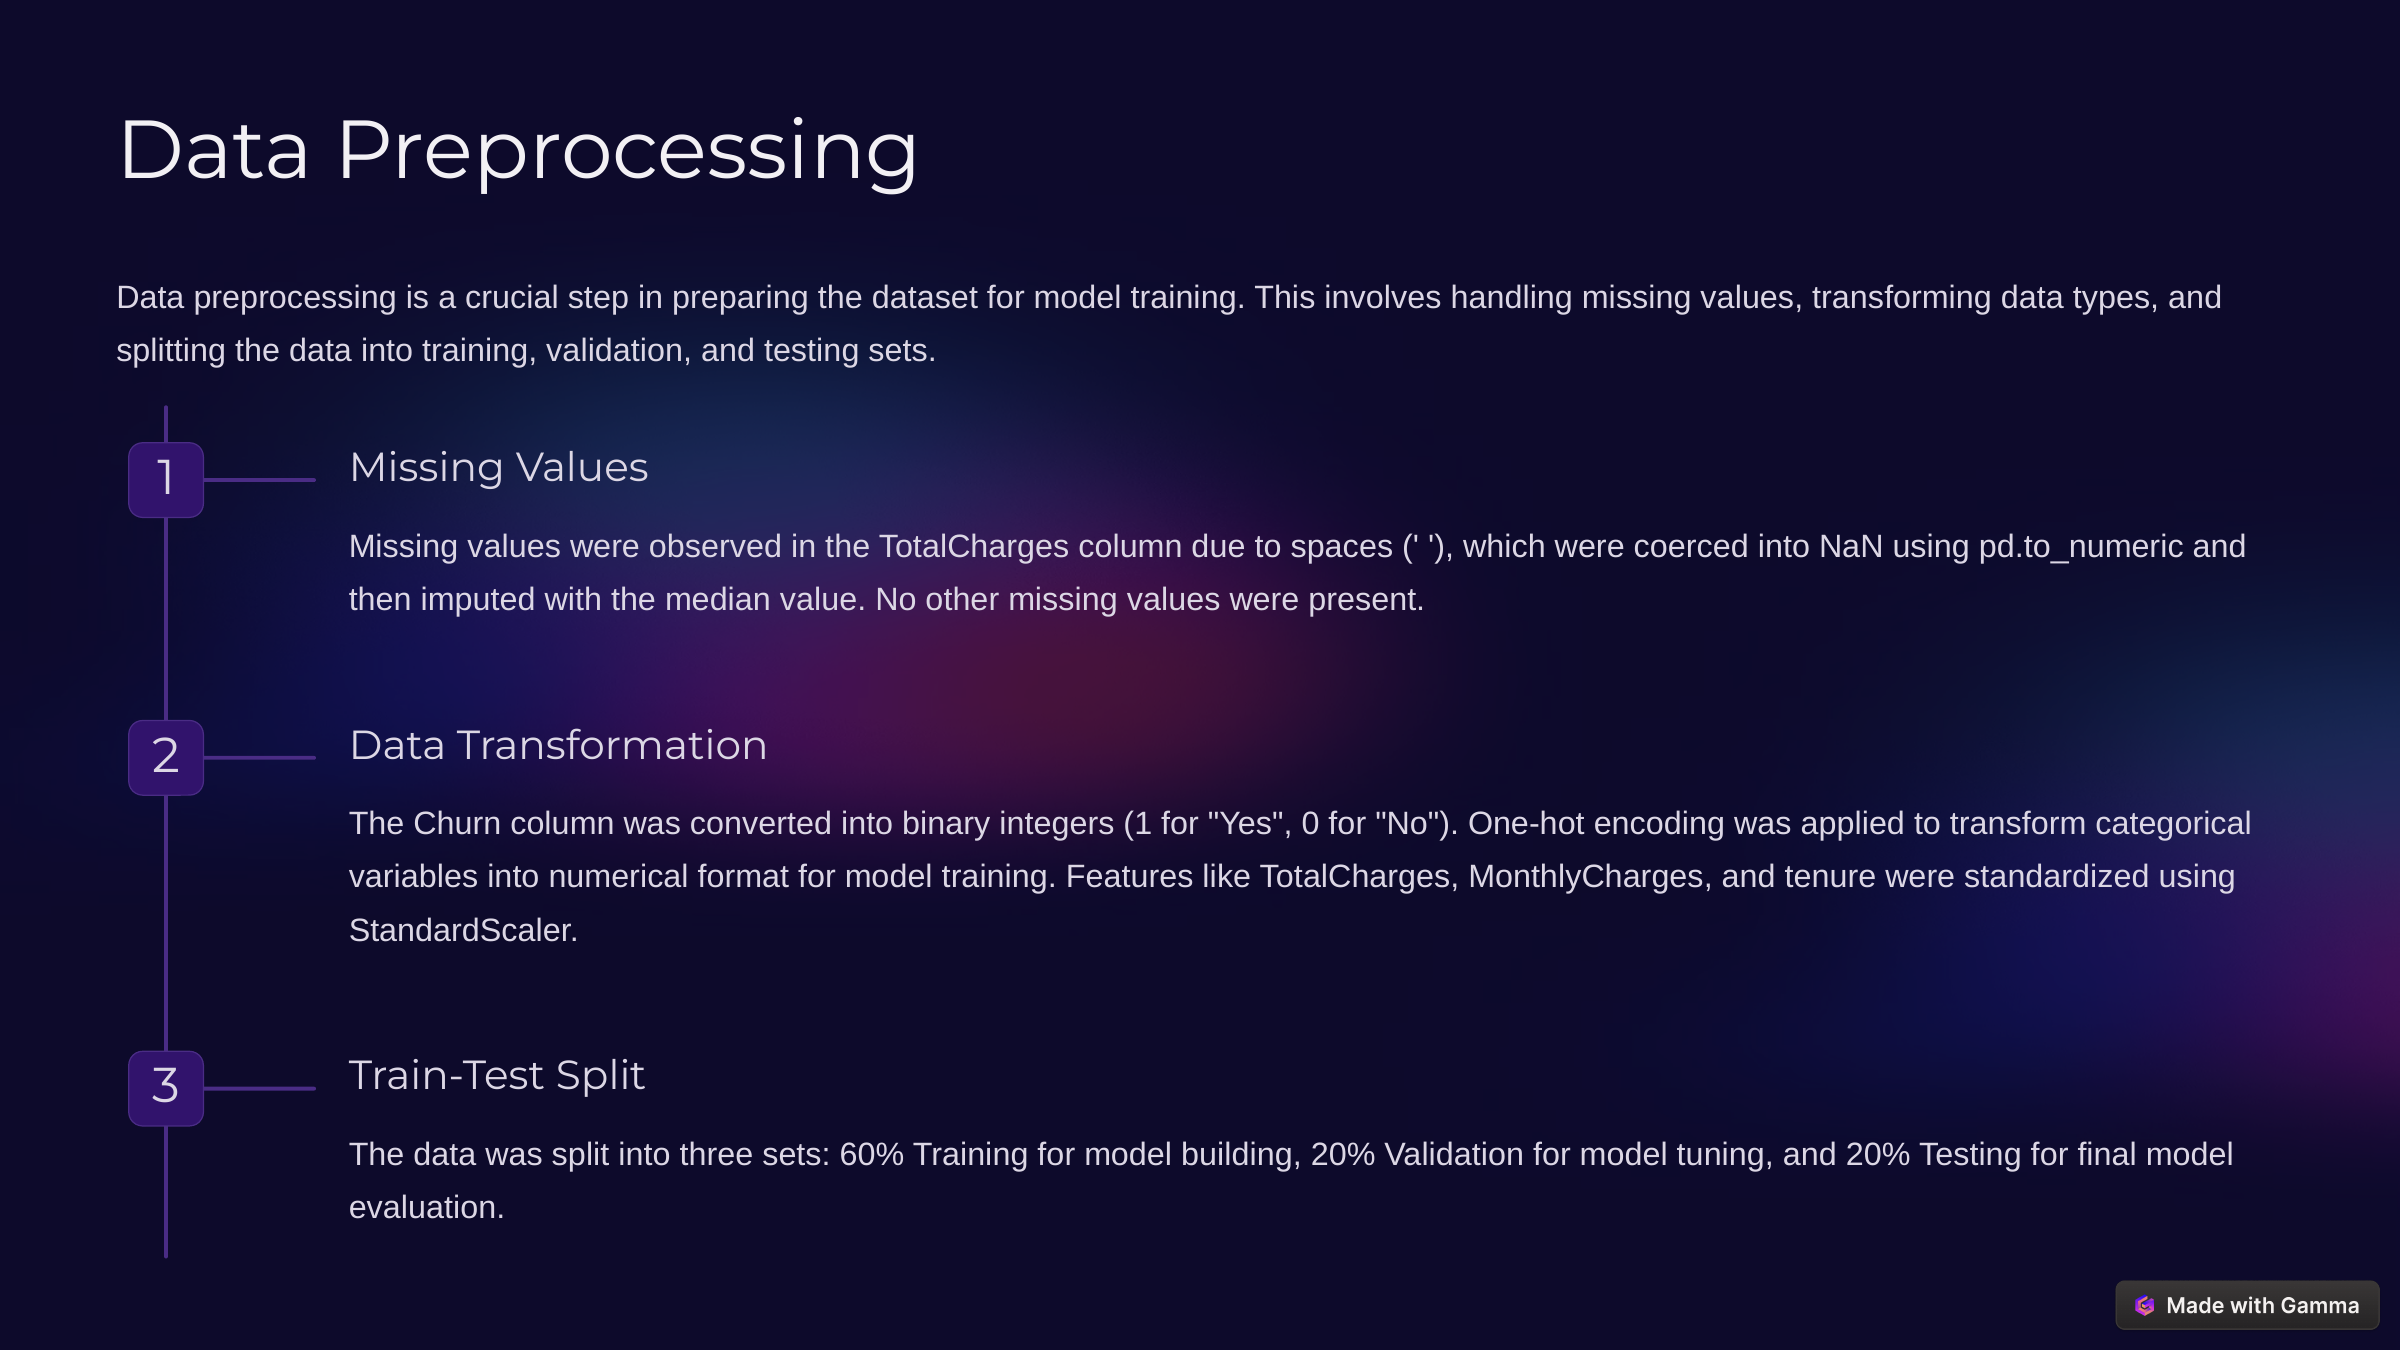

Data Preprocessing
Data preprocessing is a crucial step in preparing the dataset for model training. This involves handling missing values, transforming data types, and splitting the data into training, validation, and testing sets.

Missing Values

1

Missing values were observed in the TotalCharges column due to spaces (' '), which were coerced into NaN using pd.to_numeric and then imputed with the median value. No other missing values were present.
Data Transformation

2

The Churn column was converted into binary integers (1 for "Yes", 0 for "No"). One-hot encoding was applied to transform categorical variables into numerical format for model training. Features like TotalCharges, MonthlyCharges, and tenure were standardized using StandardScaler.
Train-Test Split

3

The data was split into three sets: 60% Training for model building, 20% Validation for model tuning, and 20% Testing for final model evaluation.